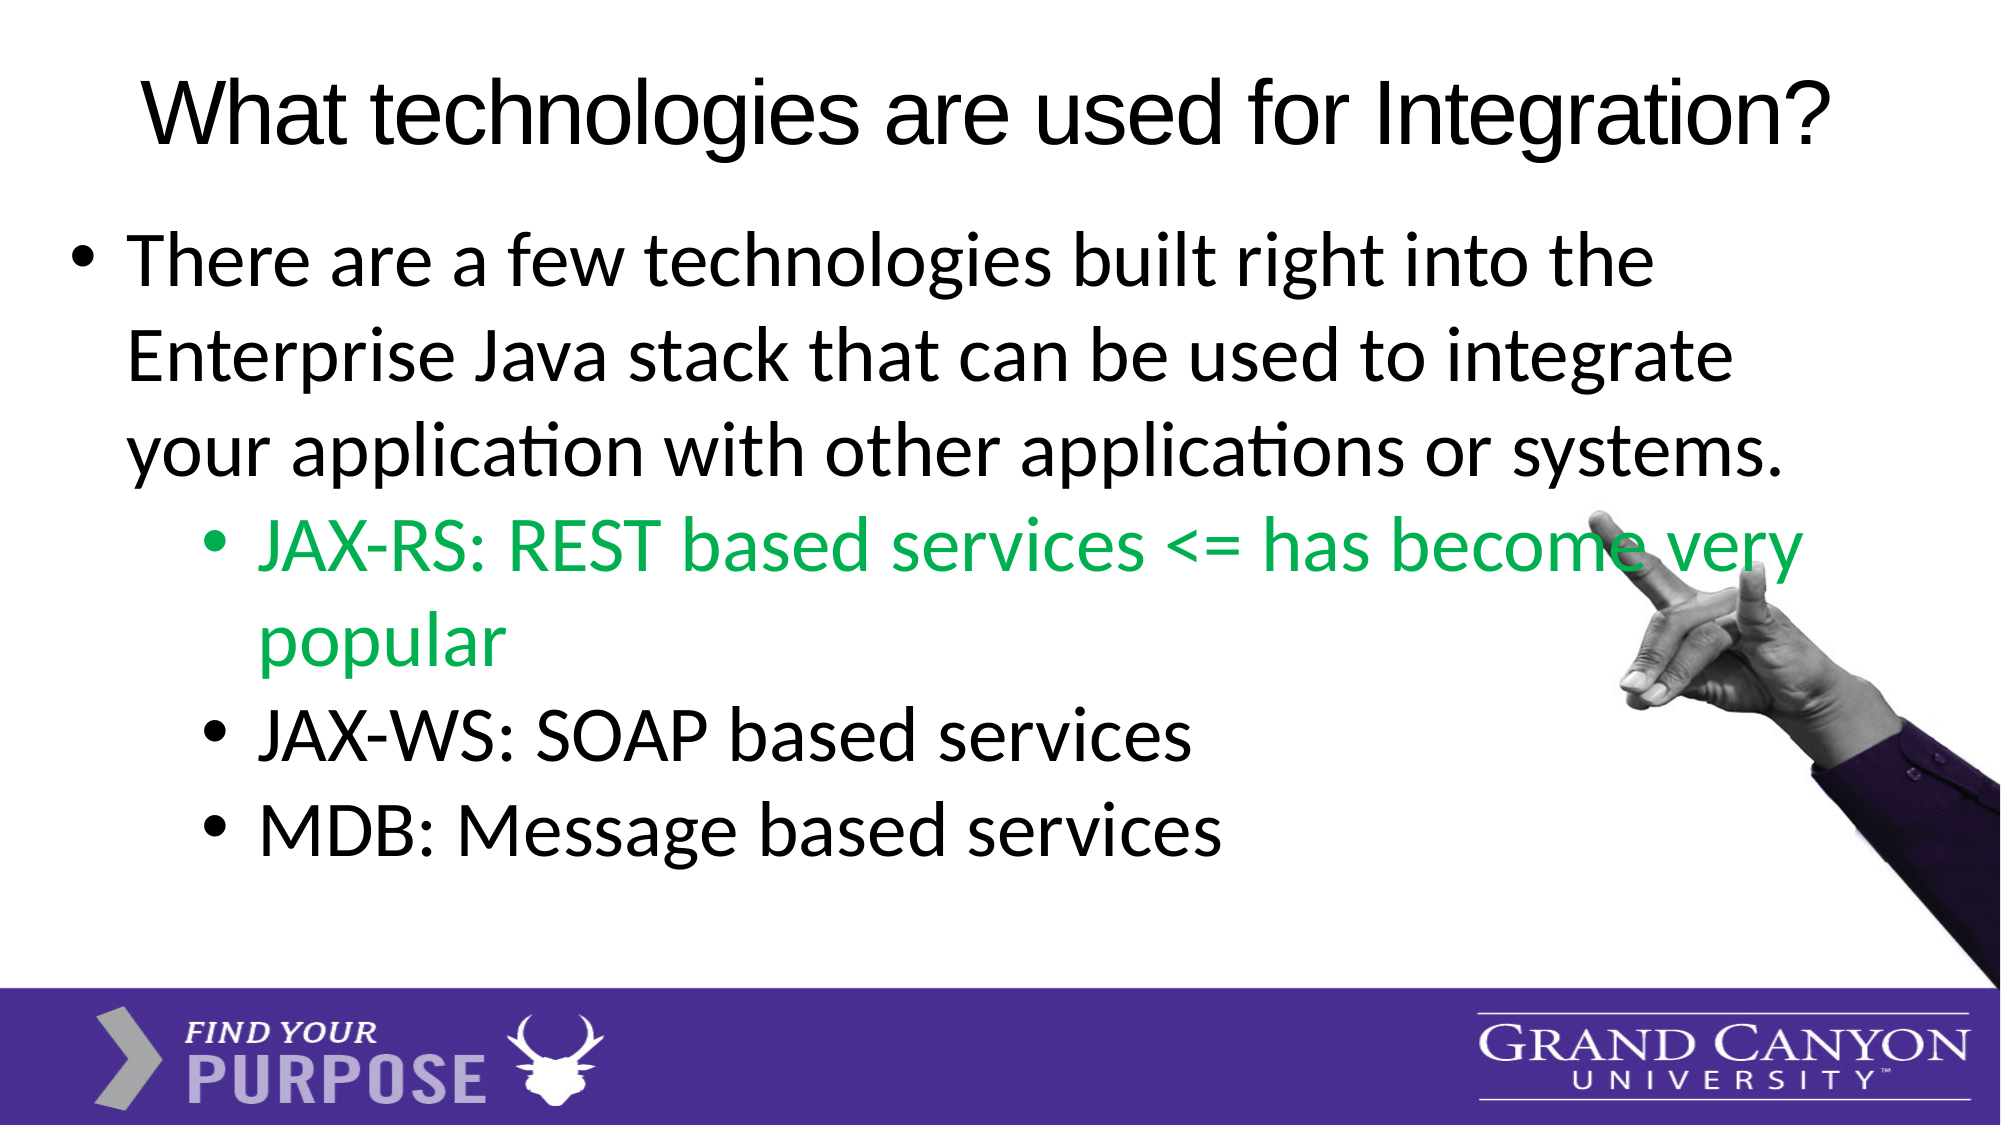

# What technologies are used for Integration?
There are a few technologies built right into the Enterprise Java stack that can be used to integrate your application with other applications or systems.
JAX-RS: REST based services <= has become very popular
JAX-WS: SOAP based services
MDB: Message based services